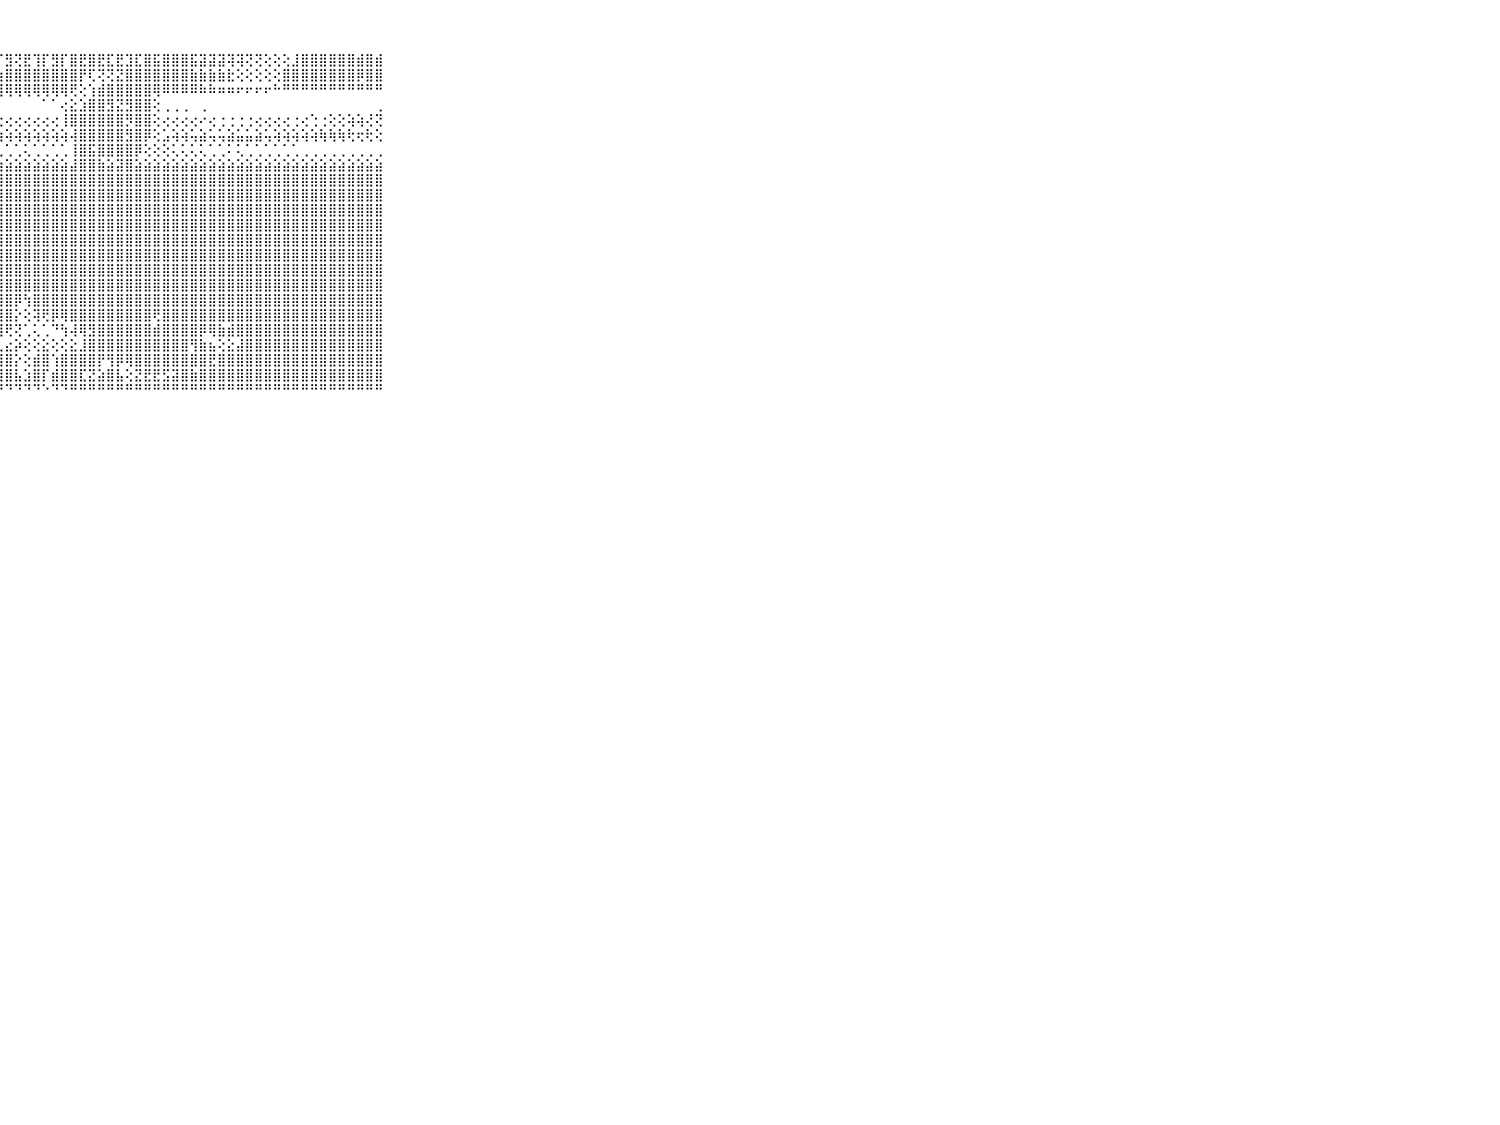

⠀⠀⠀⠀⠀⠀⠀⠀⠀⠀⠀⢻⡟⢻⢟⡟⢻⢟⢿⢟⡟⢻⡏⣿⢝⡟⢹⡏⣻⢝⣟⢹⡏⣻⡏⣿⣟⣿⣟⣏⣟⣹⣏⣿⣯⣿⣿⣿⣯⣽⣽⣽⢽⢽⢝⢝⢕⢕⢕⣸⣿⣿⣿⣿⣿⣿⣾⣿⣾⠀⠀⠀⠀⠀⠀⠀⠀⠀⠀⠀⠀
⠀⠀⠀⠀⠀⠀⠀⠀⠀⠀⠀⣼⣧⣿⣷⣿⣼⣧⣿⣼⣿⣾⣷⣿⣿⣿⣾⣷⣿⣿⣿⣿⣿⣿⣿⣿⡟⢏⢝⢝⣝⣿⣿⣿⣿⣿⣿⣿⣷⣷⣷⣷⣗⢕⢕⢕⢕⢕⣿⣿⣿⣿⣿⣿⣿⣿⡿⣿⣿⠀⠀⠀⠀⠀⠀⠀⠀⠀⠀⠀⠀
⠀⠀⠀⠀⠀⠀⠀⠀⠀⠀⠀⣿⣿⣿⣿⣿⣿⣿⣿⣿⣿⣿⣿⣿⡿⢿⢿⢿⢿⢿⢿⢿⢿⢿⢿⢟⢕⢱⣾⣿⣿⣿⣿⣿⢿⠿⠿⠿⠿⠷⠷⠶⠶⠖⠖⠖⠖⠓⠛⠛⠛⠛⠛⠛⠛⠛⠛⠛⠛⠀⠀⠀⠀⠀⠀⠀⠀⠀⠀⠀⠀
⠀⠀⠀⠀⠀⠀⠀⠀⠀⠀⠀⠀⠀⠀⠀⠀⠀⠀⠀⠀⠀⠀⠀⠀⠀⠀⠀⠀⠀⠀⠀⠀⠁⠁⢔⣕⣱⣿⣿⣻⣝⣻⣿⣿⢕⢀⢀⢀⠀⢀⠀⠀⠀⠀⠀⠀⠀⠀⠀⠀⠀⠀⠀⠀⠀⠀⠀⠀⢀⠀⠀⠀⠀⠀⠀⠀⠀⠀⠀⠀⠀
⠀⠀⠀⠀⠀⠀⠀⠀⠀⠀⠀⢄⢄⢄⢄⢄⢔⢔⢔⢔⢅⢕⢅⢅⢄⢄⢔⢔⢔⢔⢔⢔⢔⢔⢸⣿⣿⣿⣿⣿⣿⡻⣿⣿⢕⢔⢔⢔⢔⠔⢔⢐⢐⢐⢐⢔⢔⢔⢔⢐⢔⢑⢐⢕⢕⢵⢵⢜⢝⠀⠀⠀⠀⠀⠀⠀⠀⠀⠀⠀⠀
⠀⠀⠀⠀⠀⠀⠀⠀⠀⠀⠀⢄⢅⢕⢕⢕⢕⢕⢕⢵⢥⢵⢵⢵⢵⢵⢵⢵⢵⢵⢵⢵⢵⢵⢵⢼⣿⣿⣿⣿⣿⣻⣿⡿⢕⣡⢵⢵⢥⣵⢥⢥⣵⣥⣥⣵⢥⢵⢵⢵⢵⢵⢷⢷⢷⢗⢖⢗⢕⠀⠀⠀⠀⠀⠀⠀⠀⠀⠀⠀⠀
⠀⠀⠀⠀⠀⠀⠀⠀⠀⠀⠀⢁⢅⢁⢁⢁⢁⢁⢅⢁⢅⢁⢅⢅⢅⢁⢅⢅⢁⢁⢅⢁⢁⢁⢁⢸⣿⣯⣿⣿⣿⣿⡿⢕⢕⢕⢅⢅⢅⢅⢁⢁⠅⢅⢁⢁⢁⢁⢁⢁⢀⢀⢀⢀⢀⢀⢀⢀⢀⠀⠀⠀⠀⠀⠀⠀⠀⠀⠀⠀⠀
⠀⠀⠀⠀⠀⠀⠀⠀⠀⠀⠀⣵⣵⣵⣵⣵⣵⣵⣵⣵⣵⣵⣵⣵⣵⣵⣵⣵⣵⣵⣵⣵⣵⣵⣵⣼⣿⣿⣷⣵⣽⣿⣵⣵⣵⣵⣵⣵⣵⣵⣵⣵⣵⣵⣵⣵⣵⣵⣵⣵⣵⣵⣵⣵⣵⣵⣵⣵⣵⠀⠀⠀⠀⠀⠀⠀⠀⠀⠀⠀⠀
⠀⠀⠀⠀⠀⠀⠀⠀⠀⠀⠀⣿⣿⡇⢜⣿⣿⣿⣿⣿⣿⣿⣿⣿⢝⣿⣿⣿⣿⣿⣿⣿⣿⣿⣿⣿⣿⣿⣿⣿⣿⣿⣿⣿⣿⣿⣿⣿⣿⣿⣿⣿⣿⣿⣿⣿⣿⣿⣿⣿⣿⣿⣿⣿⣿⣿⣿⣿⣿⠀⠀⠀⠀⠀⠀⠀⠀⠀⠀⠀⠀
⠀⠀⠀⠀⠀⠀⠀⠀⠀⠀⠀⣿⣿⡇⢜⣿⣿⣿⣿⣿⣿⣿⣿⡏⢕⣿⣿⣿⣿⣿⣿⣿⣿⣿⣿⣿⣿⣿⣿⣿⣿⣿⣿⣿⣿⣿⣿⣿⣿⣿⣿⣿⣿⣿⣿⣿⣿⣿⣿⣿⣿⣿⣿⣿⣿⣿⣿⣿⣿⠀⠀⠀⠀⠀⠀⠀⠀⠀⠀⠀⠀
⠀⠀⠀⠀⠀⠀⠀⠀⠀⠀⠀⣿⣿⡇⢕⣿⣿⣿⣿⣿⣿⣿⣿⡇⢕⣿⣿⣿⣿⣿⣿⣿⣿⣿⣿⣿⣿⣿⣿⣿⣿⣿⣿⣿⣿⣿⣿⣿⣿⣿⣿⣿⣿⣿⣿⣿⣿⣿⣿⣿⣿⣿⣿⣿⣿⣿⣿⣿⣿⠀⠀⠀⠀⠀⠀⠀⠀⠀⠀⠀⠀
⠀⠀⠀⠀⠀⠀⠀⠀⠀⠀⠀⣿⣿⡇⢕⣿⣿⣿⣿⣿⣿⣿⣿⣿⢕⢸⣿⣿⣿⣿⣿⣿⣿⣿⣿⣿⣿⣿⣿⣿⣿⣿⣿⣿⣿⣿⣿⣿⣿⣿⣿⣿⣿⣿⣿⣿⣿⣿⣿⣿⣿⣿⣿⣿⣿⣿⣿⣿⣿⠀⠀⠀⠀⠀⠀⠀⠀⠀⠀⠀⠀
⠀⠀⠀⠀⠀⠀⠀⠀⠀⠀⠀⣿⣿⡇⢕⣿⣿⣿⣿⣿⣿⣿⣿⣿⢕⣿⣿⣿⣿⣿⣿⣿⣿⣿⣿⣿⣿⣿⣿⣿⣿⣿⣿⣿⣿⣿⣿⣿⣿⣿⣿⣿⣿⣿⣿⣿⣿⣿⣿⣿⣿⣿⣿⣿⣿⣿⣿⣿⣿⠀⠀⠀⠀⠀⠀⠀⠀⠀⠀⠀⠀
⠀⠀⠀⠀⠀⠀⠀⠀⠀⠀⠀⣿⣿⡇⢕⣿⣿⣿⣿⣿⣿⣿⣿⣿⢕⣾⣿⣿⣿⣿⣿⣿⣿⣿⣿⣿⣿⣿⣿⣿⣿⣿⣿⣿⣿⣿⣿⣿⣿⣿⣿⣿⣿⣿⣿⣿⣿⣿⣿⣿⣿⣿⣿⣿⣿⣿⣿⣿⣿⠀⠀⠀⠀⠀⠀⠀⠀⠀⠀⠀⠀
⠀⠀⠀⠀⠀⠀⠀⠀⠀⠀⠀⣿⣿⣧⣵⣿⣿⣿⣿⣿⣿⣿⣿⣿⣕⣺⣿⣿⣿⣿⣿⣿⣿⣿⣿⣿⣿⣿⣿⣿⣿⣿⣿⣿⣿⣿⣿⣿⣿⣿⣿⣿⣿⣿⣿⣿⣿⣿⣿⣿⣿⣿⣿⣿⣿⣿⣿⣿⣿⠀⠀⠀⠀⠀⠀⠀⠀⠀⠀⠀⠀
⠀⠀⠀⠀⠀⠀⠀⠀⠀⠀⠀⣿⣿⣿⣿⣿⣿⣿⣿⣿⣿⣿⣿⣿⣿⣿⣿⣿⣿⣿⣿⣿⣿⣿⣿⣿⣿⣿⣿⣿⣿⣿⣿⣿⣿⣿⣿⣿⣿⣿⣿⣿⣿⣿⣿⣿⣿⣿⣿⣿⣿⣿⣿⣿⣿⣿⣿⣿⣿⠀⠀⠀⠀⠀⠀⠀⠀⠀⠀⠀⠀
⠀⠀⠀⠀⠀⠀⠀⠀⠀⠀⠀⣿⣿⣿⣿⣿⣿⣿⣿⣿⣿⣿⣿⣿⣿⣿⣿⣿⣿⡿⢳⣿⣿⣿⣿⣿⣿⣿⣿⣿⣿⣿⣿⣿⣿⣿⣿⣿⣿⣿⣿⣿⣿⣿⣿⣿⣿⣿⣿⣿⣿⣿⣿⣿⣿⣿⣿⣿⣿⠀⠀⠀⠀⠀⠀⠀⠀⠀⠀⠀⠀
⠀⠀⠀⠀⠀⠀⠀⠀⠀⠀⠀⢫⣿⣿⣿⣿⣿⢝⢟⢟⢟⢟⡻⣿⣿⣿⣿⣿⣿⡕⢕⢽⢟⡿⢿⣿⣿⣿⣿⣿⣿⣿⣿⣿⢟⣿⣿⣿⣿⣿⣿⣿⣿⣿⣿⣿⣿⣿⣿⣿⣿⣿⣿⣿⣿⣿⣿⣿⣿⠀⠀⠀⠀⠀⠀⠀⠀⠀⠀⠀⠀
⠀⠀⠀⠀⠀⠀⠀⠀⠀⠀⠀⠕⠝⢟⢟⢟⢕⢕⢕⢕⢕⢕⢹⢿⢿⢿⣿⣿⢟⢝⢁⢅⢁⠙⢳⢼⢿⣻⣿⣿⣿⣿⣿⣿⣾⣿⣿⣿⣿⡿⢿⣷⣾⣿⣿⣿⣿⣿⣿⣿⣿⣿⣿⣿⣿⣿⣿⣿⣿⠀⠀⠀⠀⠀⠀⠀⠀⠀⠀⠀⠀
⠀⠀⠀⠀⠀⠀⠀⠀⠀⠀⠀⠅⢄⢄⢄⡄⢄⢄⢅⢄⢄⢅⢕⢄⢄⣄⡄⣅⣔⡵⢕⢕⣕⢕⢕⣕⣸⣿⣿⣿⣿⣿⣿⣿⣿⣿⣿⣿⢻⣷⣦⢕⣕⣼⣿⣿⣿⣿⣿⣿⣿⣿⣿⣿⣿⣿⣿⣿⣿⠀⠀⠀⠀⠀⠀⠀⠀⠀⠀⠀⠀
⠀⠀⠀⠀⠀⠀⠀⠀⠀⠀⠀⢔⢕⢸⣾⡇⢕⢕⢅⢔⢄⢅⢕⢕⣕⣿⣾⣿⣿⡕⢕⣾⣿⢱⣿⣿⣿⣿⡟⢻⡿⢿⣿⣿⣿⣿⣿⣿⣿⣿⣟⣿⣿⣿⣿⣿⣿⣿⣿⣿⣿⣿⣿⣿⣿⣿⣿⣿⣿⠀⠀⠀⠀⠀⠀⠀⠀⠀⠀⠀⠀
⠀⠀⠀⠀⠀⠀⠀⠀⠀⠀⠀⢕⢕⢜⢿⢇⢕⢕⢕⢕⢕⢕⢕⢕⣿⣿⣿⣿⣿⣧⣱⣿⡏⣾⣿⣿⣏⣝⣵⣿⣧⢕⣝⣟⣟⣫⣽⣿⣷⣿⣿⣿⣿⣿⣿⣿⣿⣿⣿⣿⣿⣿⣿⣿⣿⣿⣿⣿⣿⠀⠀⠀⠀⠀⠀⠀⠀⠀⠀⠀⠀
⠀⠀⠀⠀⠀⠀⠀⠀⠀⠀⠀⠑⠑⠐⠐⠐⠐⠐⠐⠑⠑⠑⠑⠑⠑⠙⠙⠘⠙⠙⠙⠙⠑⠙⠙⠛⠛⠛⠛⠛⠛⠛⠛⠛⠛⠛⠛⠛⠛⠛⠛⠛⠛⠛⠛⠛⠛⠛⠛⠛⠛⠛⠛⠛⠛⠛⠛⠛⠛⠀⠀⠀⠀⠀⠀⠀⠀⠀⠀⠀⠀